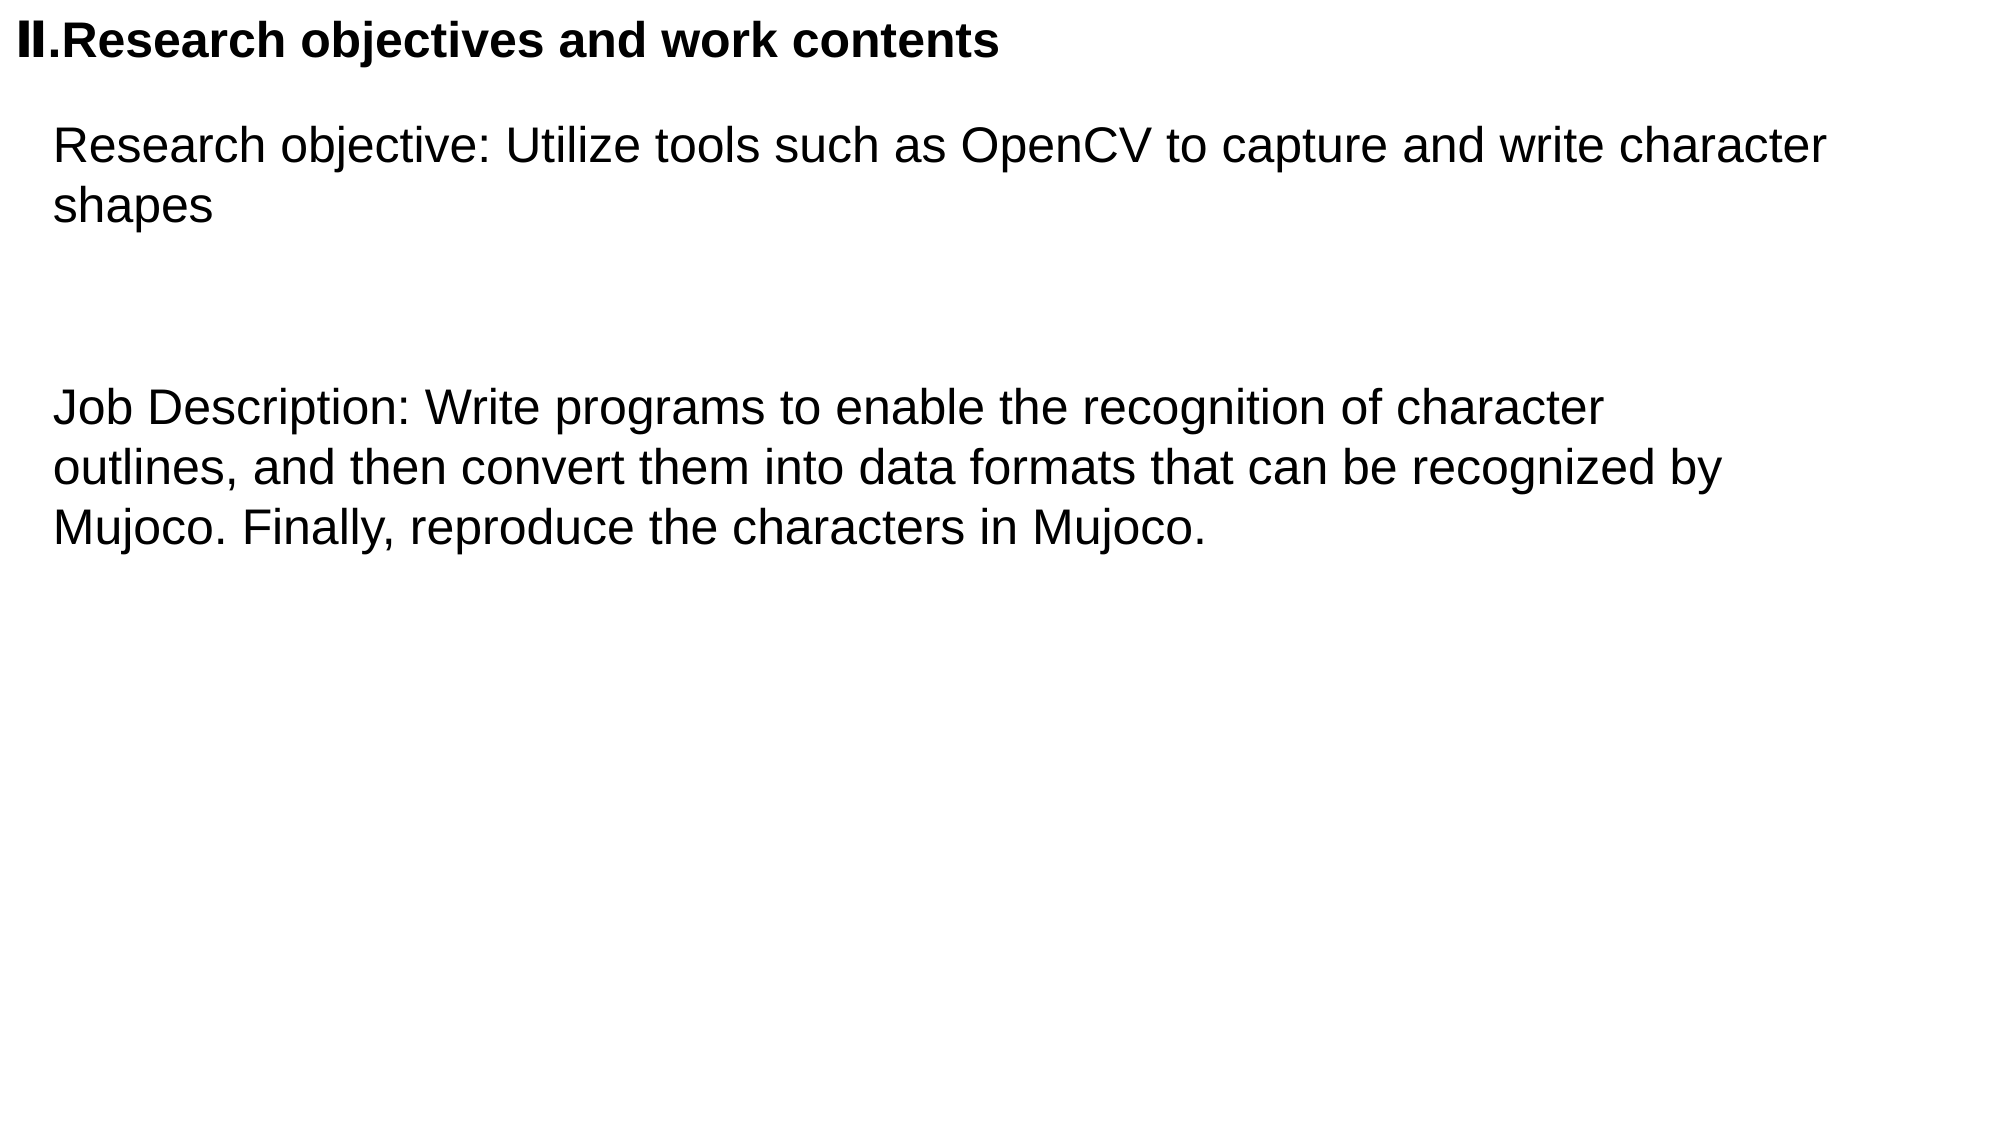

Ⅱ.Research objectives and work contents
Research objective: Utilize tools such as OpenCV to capture and write character shapes
Job Description: Write programs to enable the recognition of character outlines, and then convert them into data formats that can be recognized by Mujoco. Finally, reproduce the characters in Mujoco.